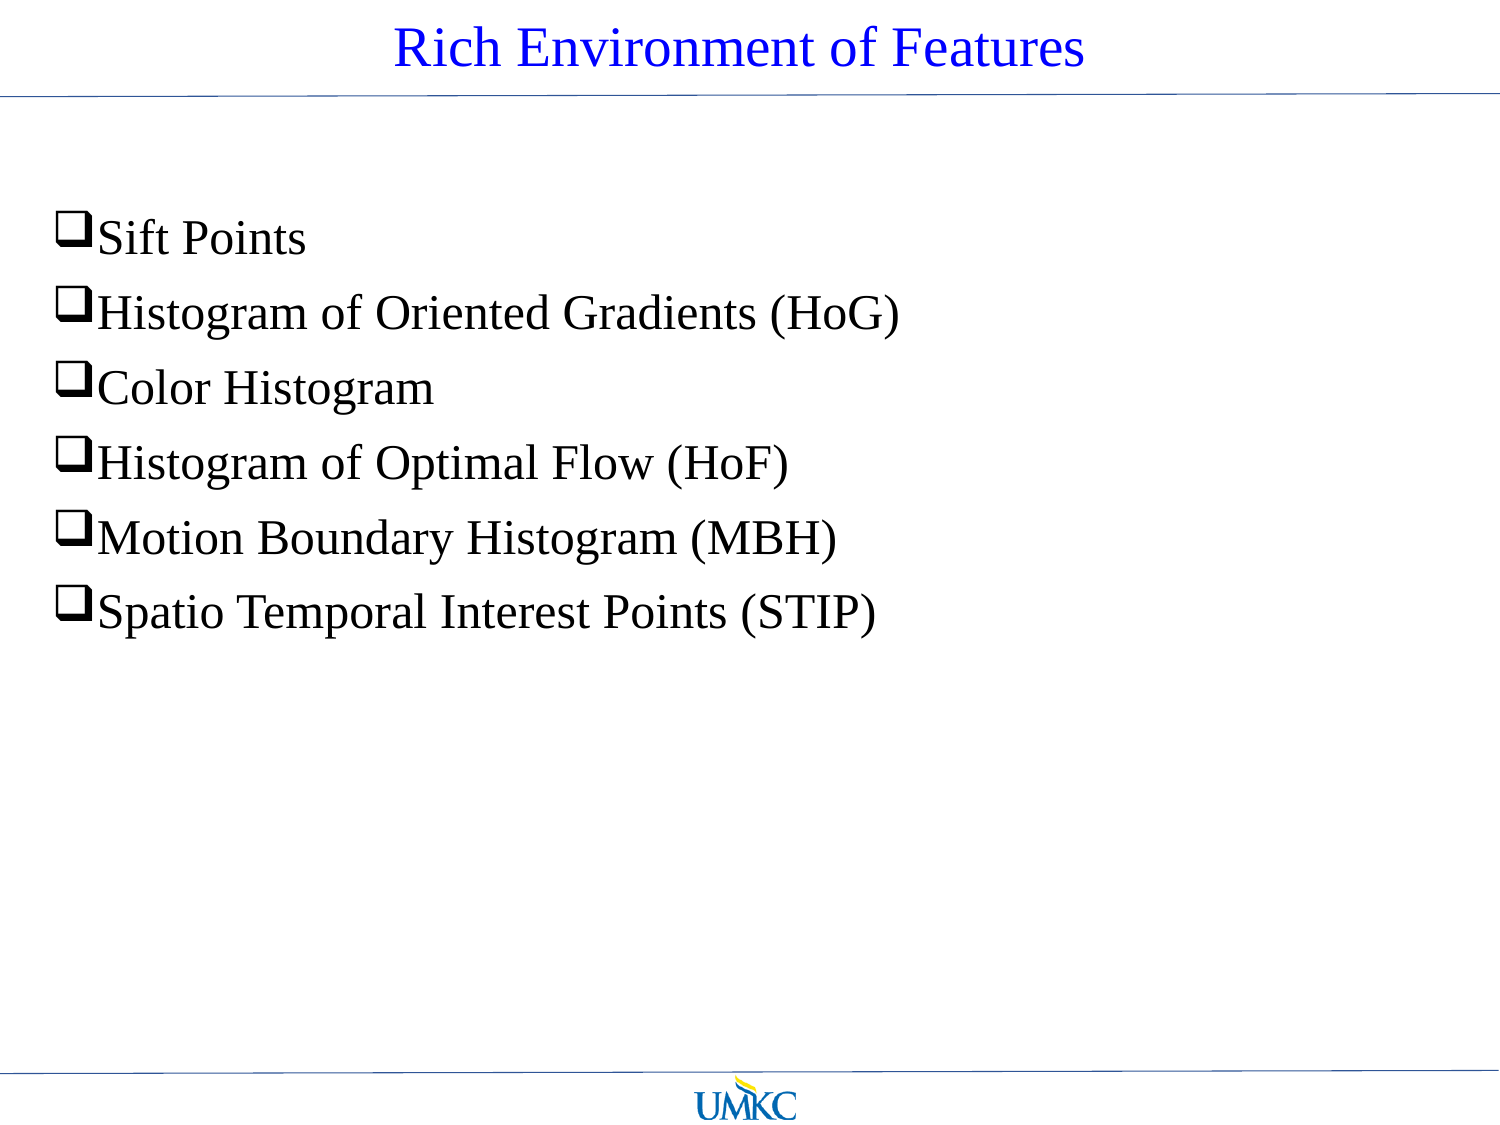

# Rich Environment of Features
Sift Points
Histogram of Oriented Gradients (HoG)
Color Histogram
Histogram of Optimal Flow (HoF)
Motion Boundary Histogram (MBH)
Spatio Temporal Interest Points (STIP)